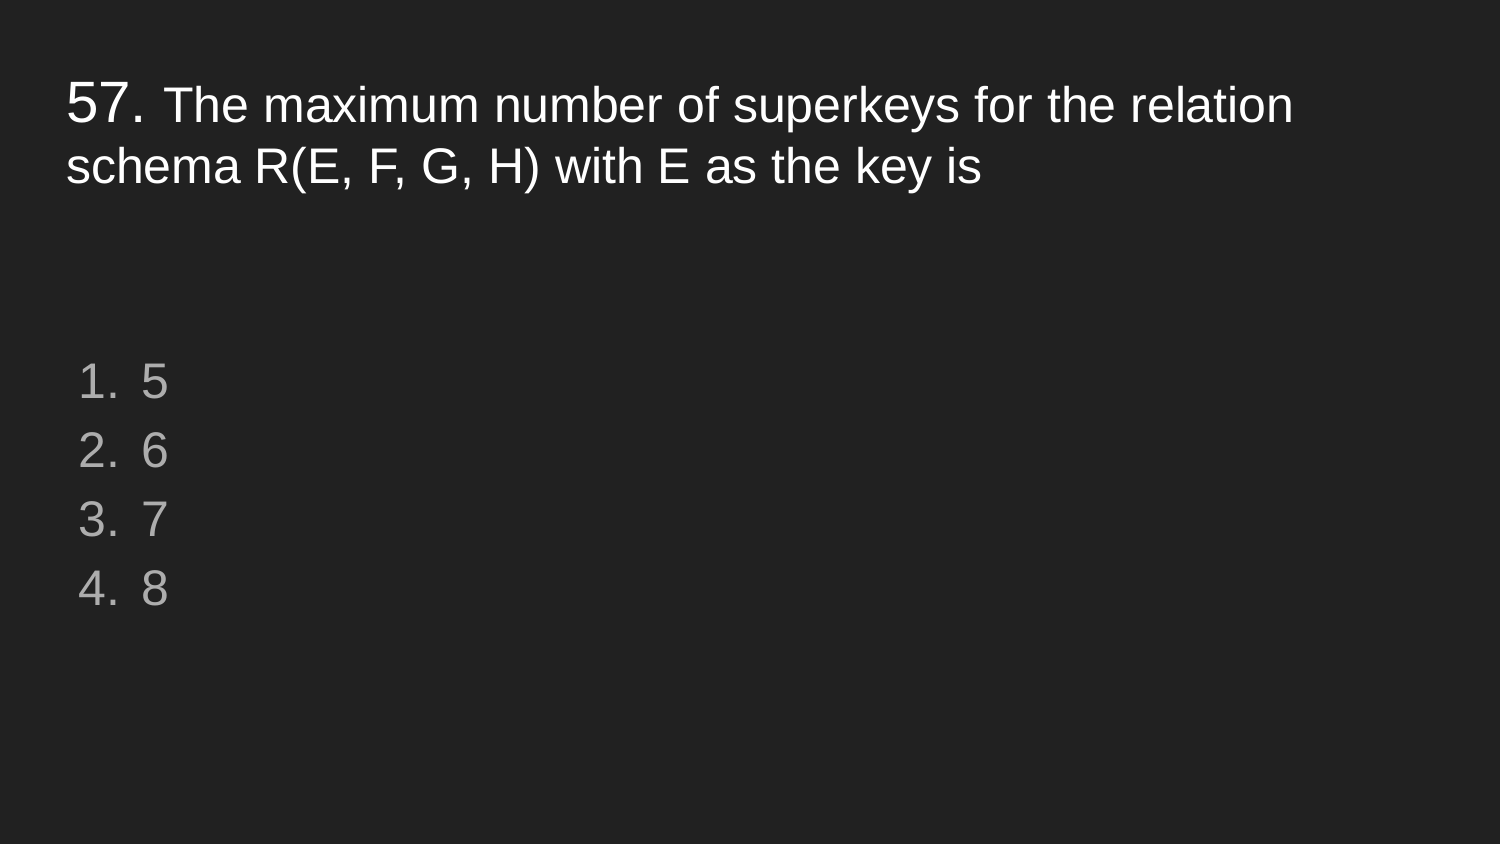

# 57. The maximum number of superkeys for the relation schema R(E, F, G, H) with E as the key is

5
6
7
8